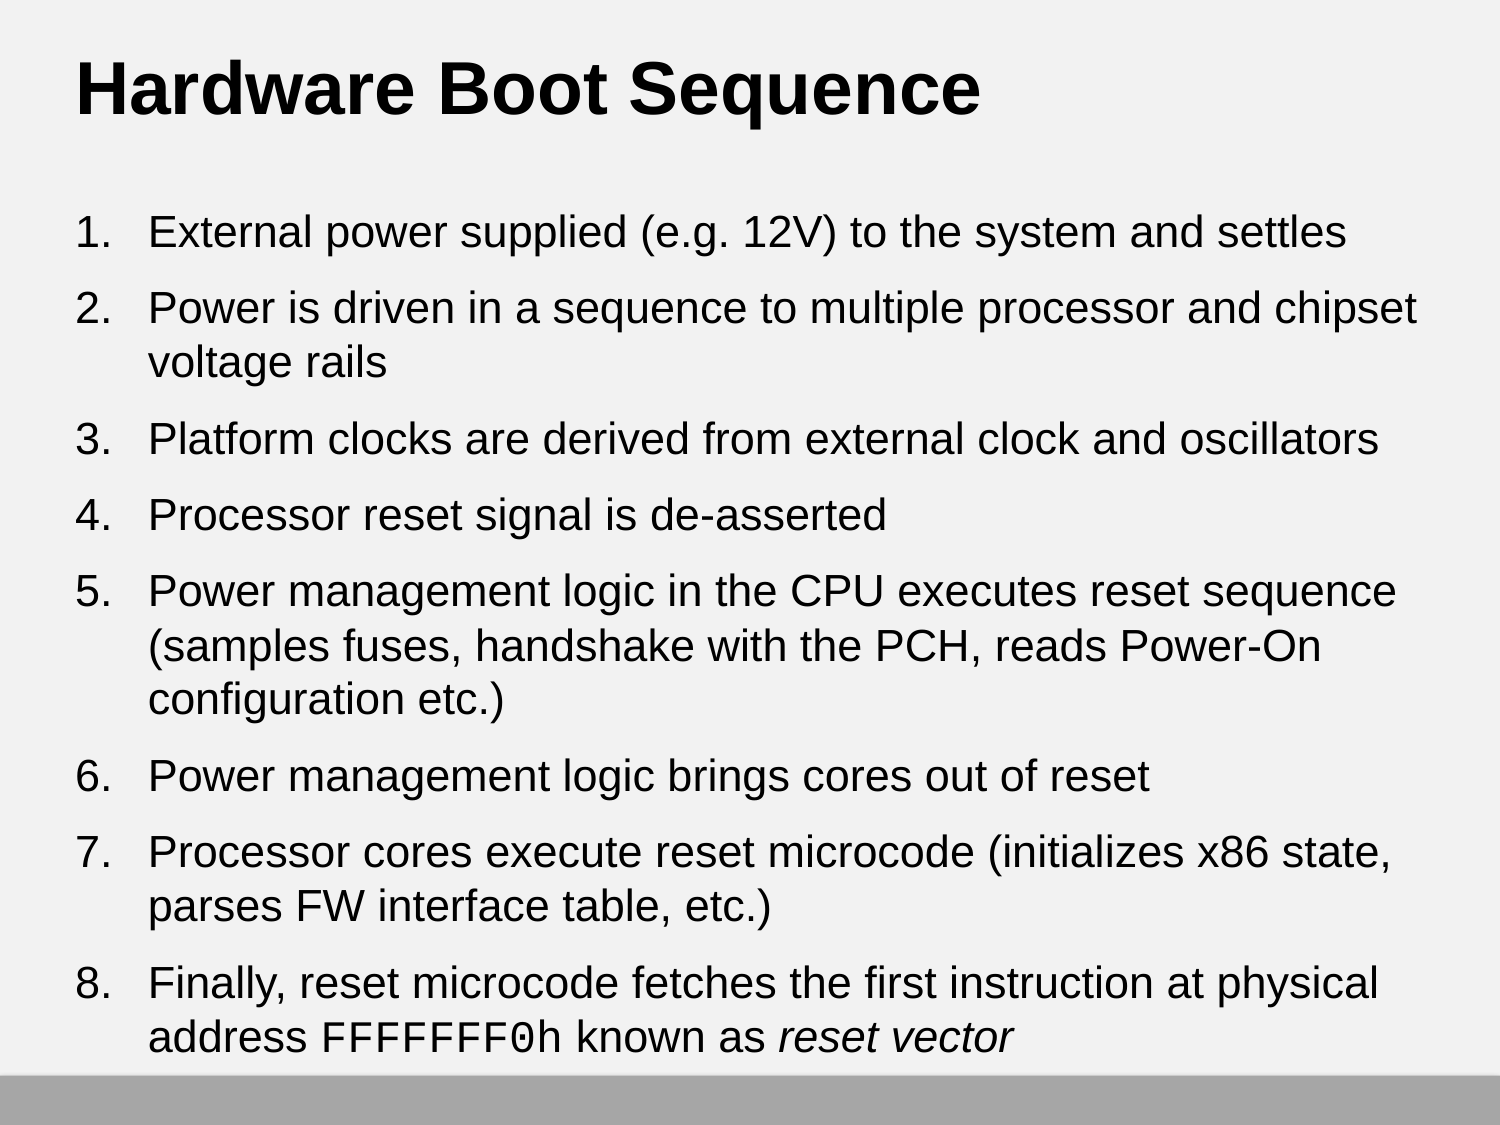

# Hardware Boot Sequence
External power supplied (e.g. 12V) to the system and settles
Power is driven in a sequence to multiple processor and chipset voltage rails
Platform clocks are derived from external clock and oscillators
Processor reset signal is de-asserted
Power management logic in the CPU executes reset sequence (samples fuses, handshake with the PCH, reads Power-On configuration etc.)
Power management logic brings cores out of reset
Processor cores execute reset microcode (initializes x86 state, parses FW interface table, etc.)
Finally, reset microcode fetches the first instruction at physical address FFFFFFF0h known as reset vector